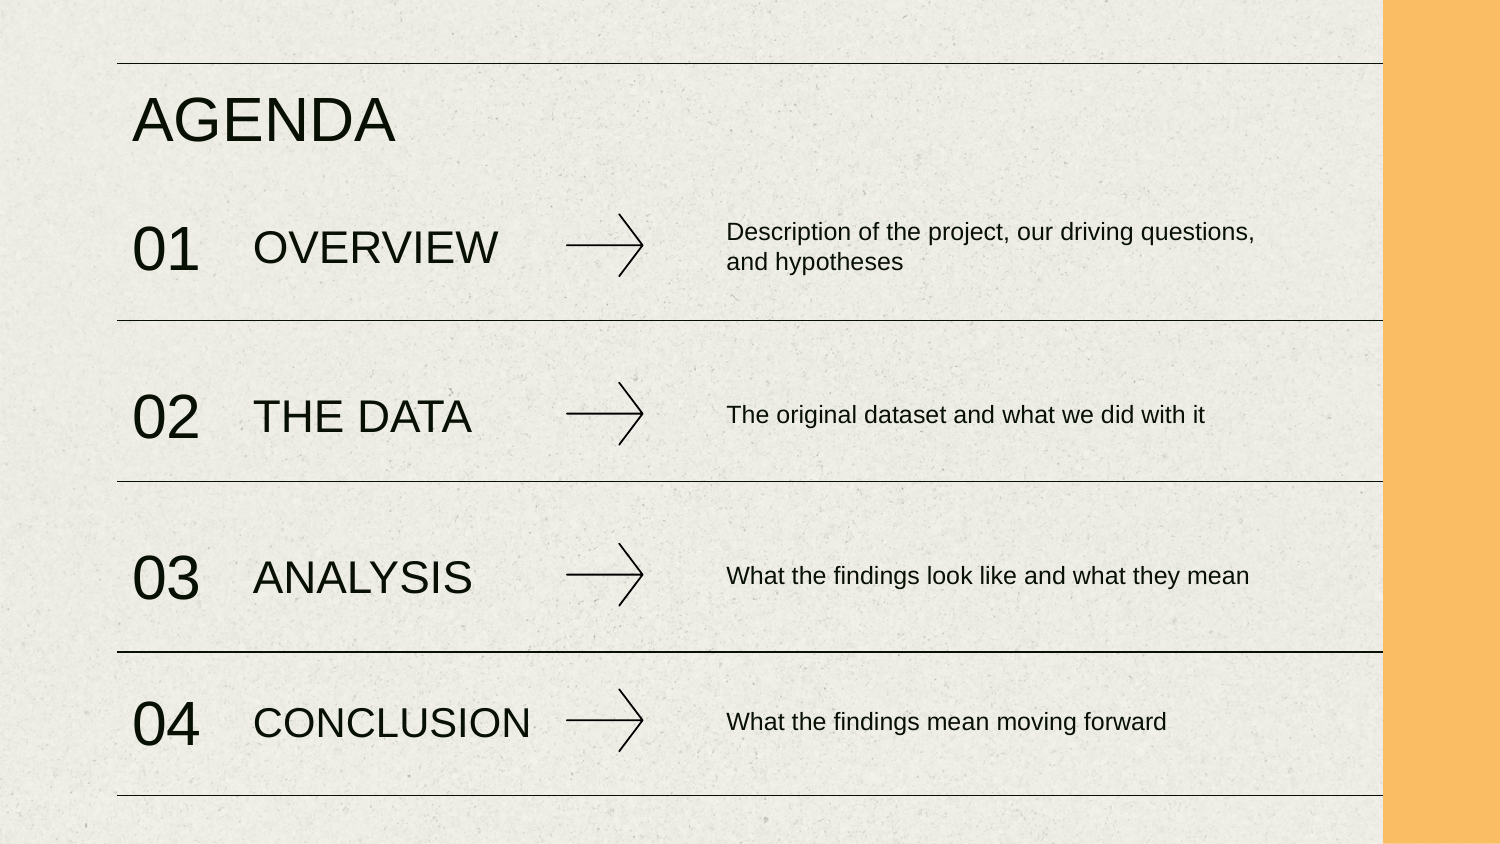

# AGENDA
01
OVERVIEW
Description of the project, our driving questions, and hypotheses

02
THE DATA
The original dataset and what we did with it

03
ANALYSIS
What the findings look like and what they mean

04
CONCLUSION
What the findings mean moving forward